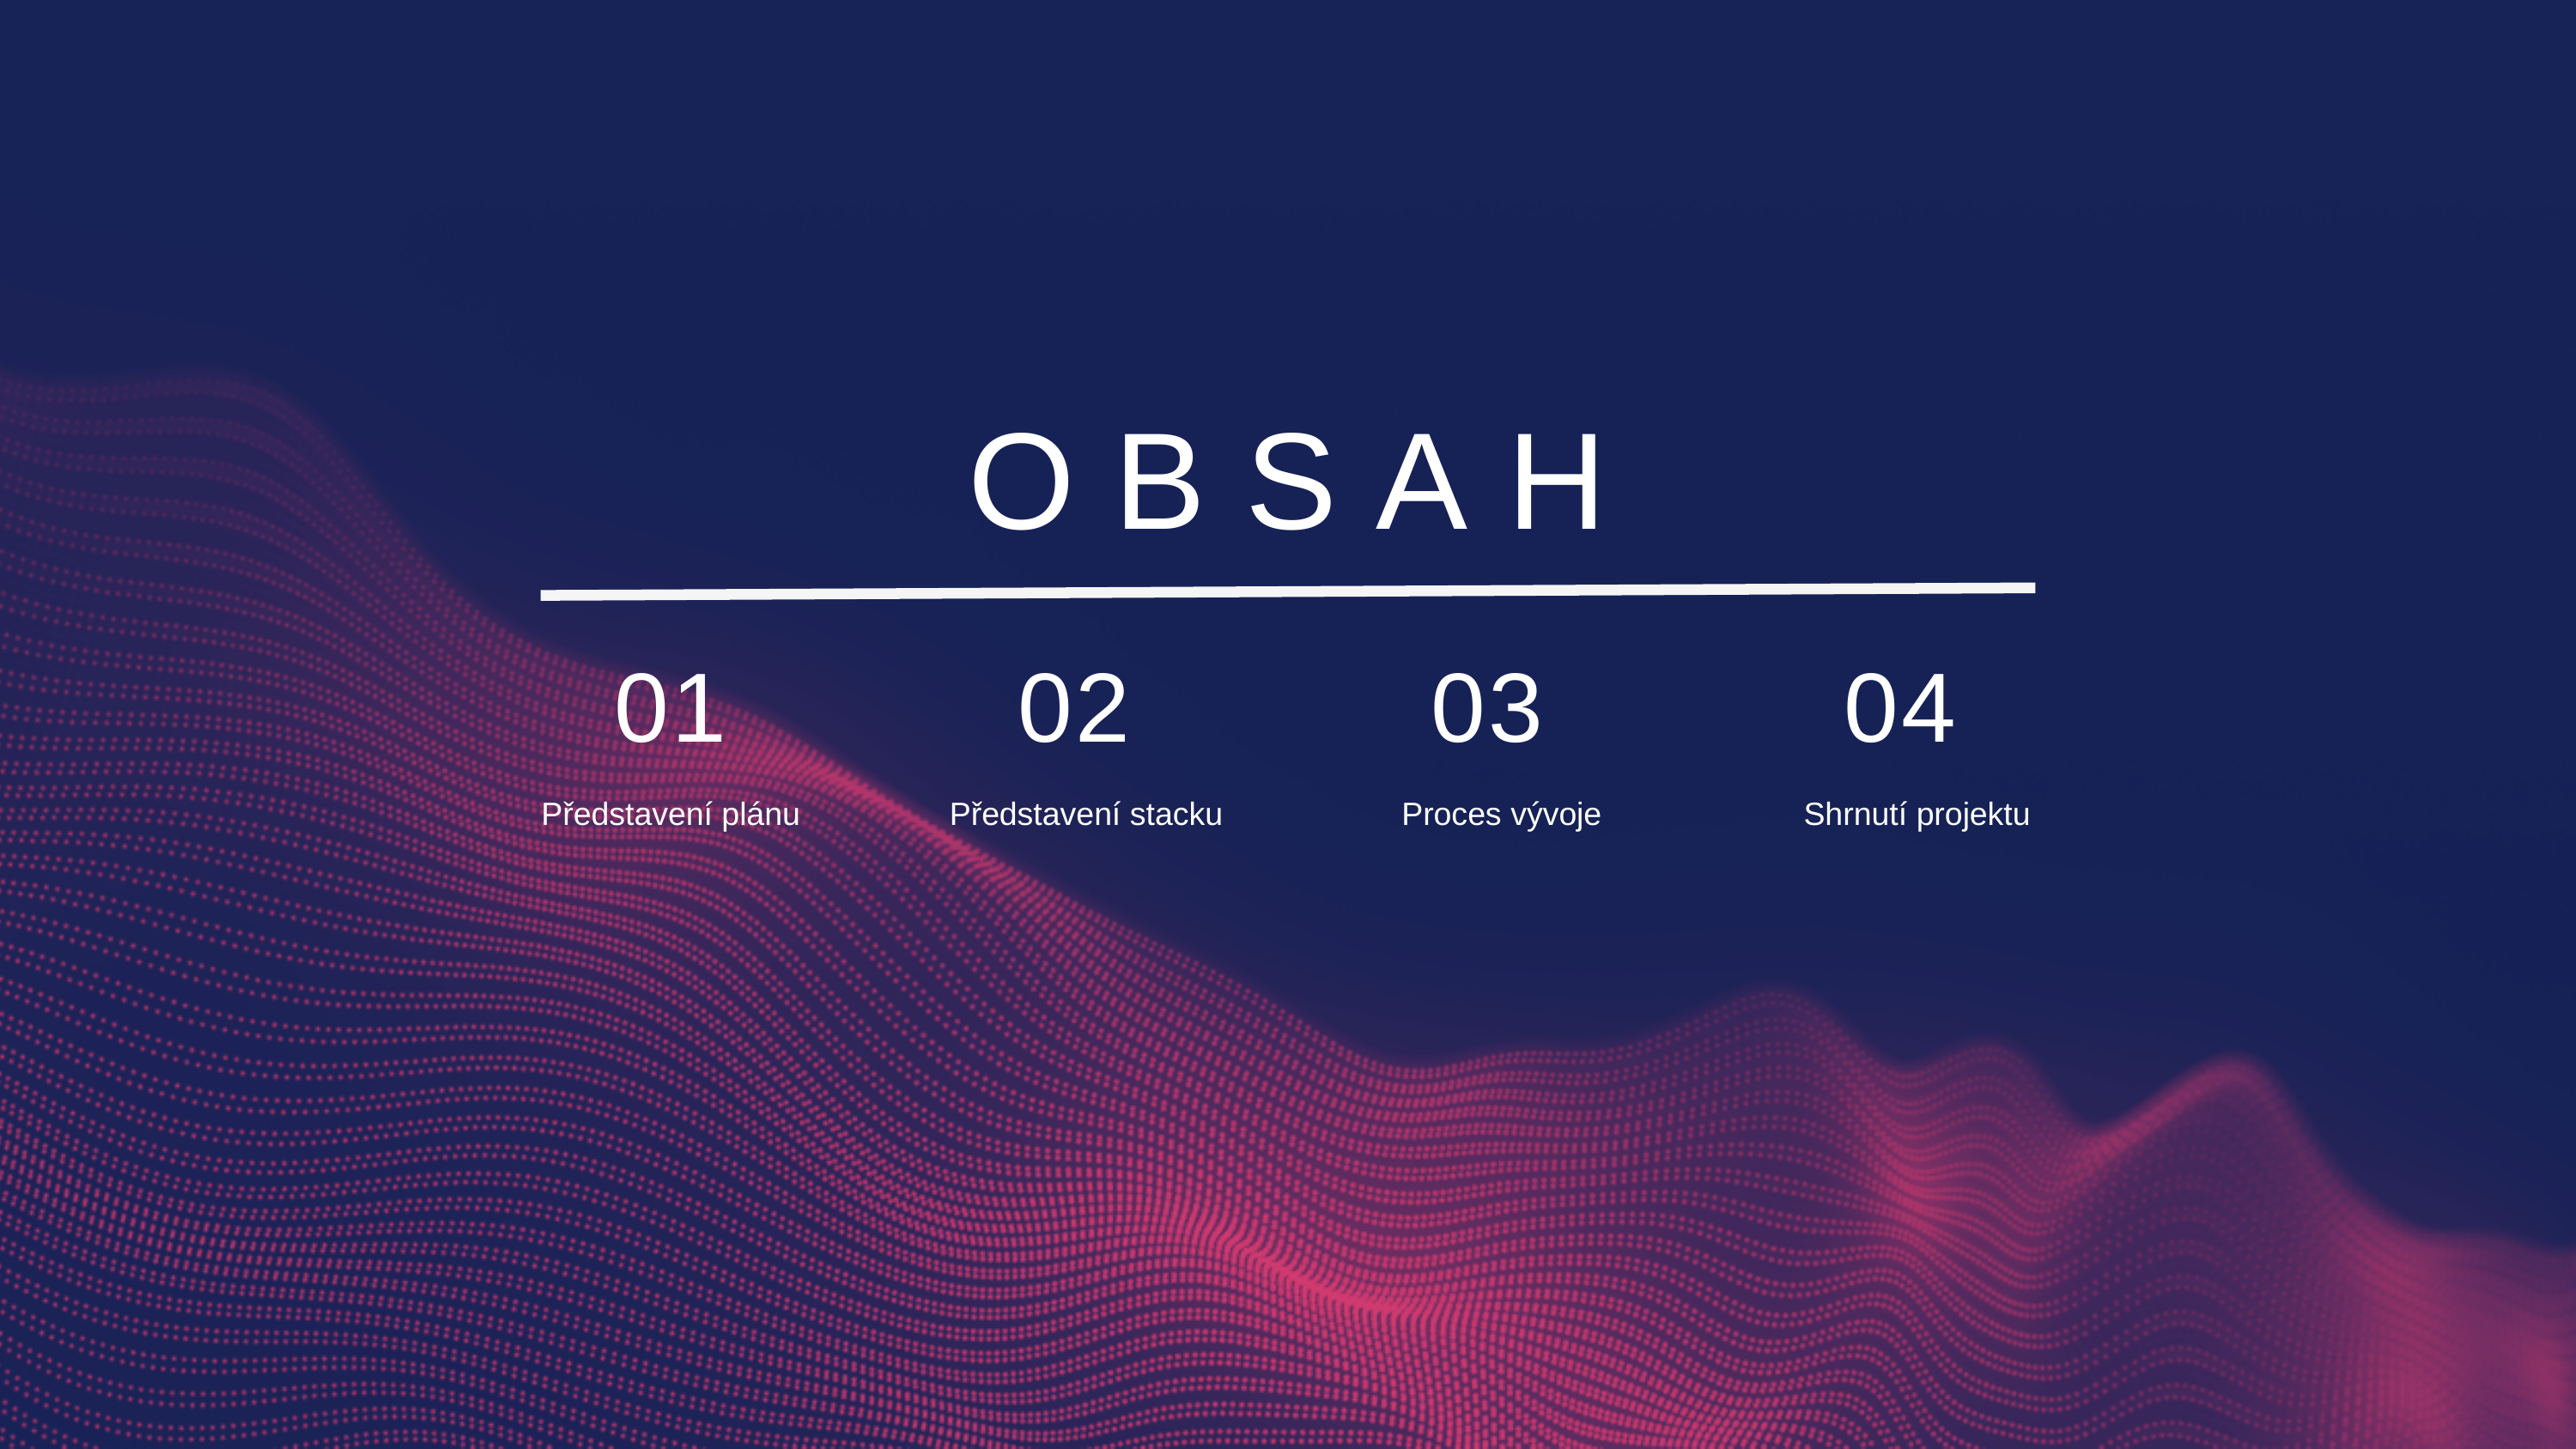

OBSAH

01
02
03
04
Představení plánu
Představení stacku
Proces vývoje
Shrnutí projektu